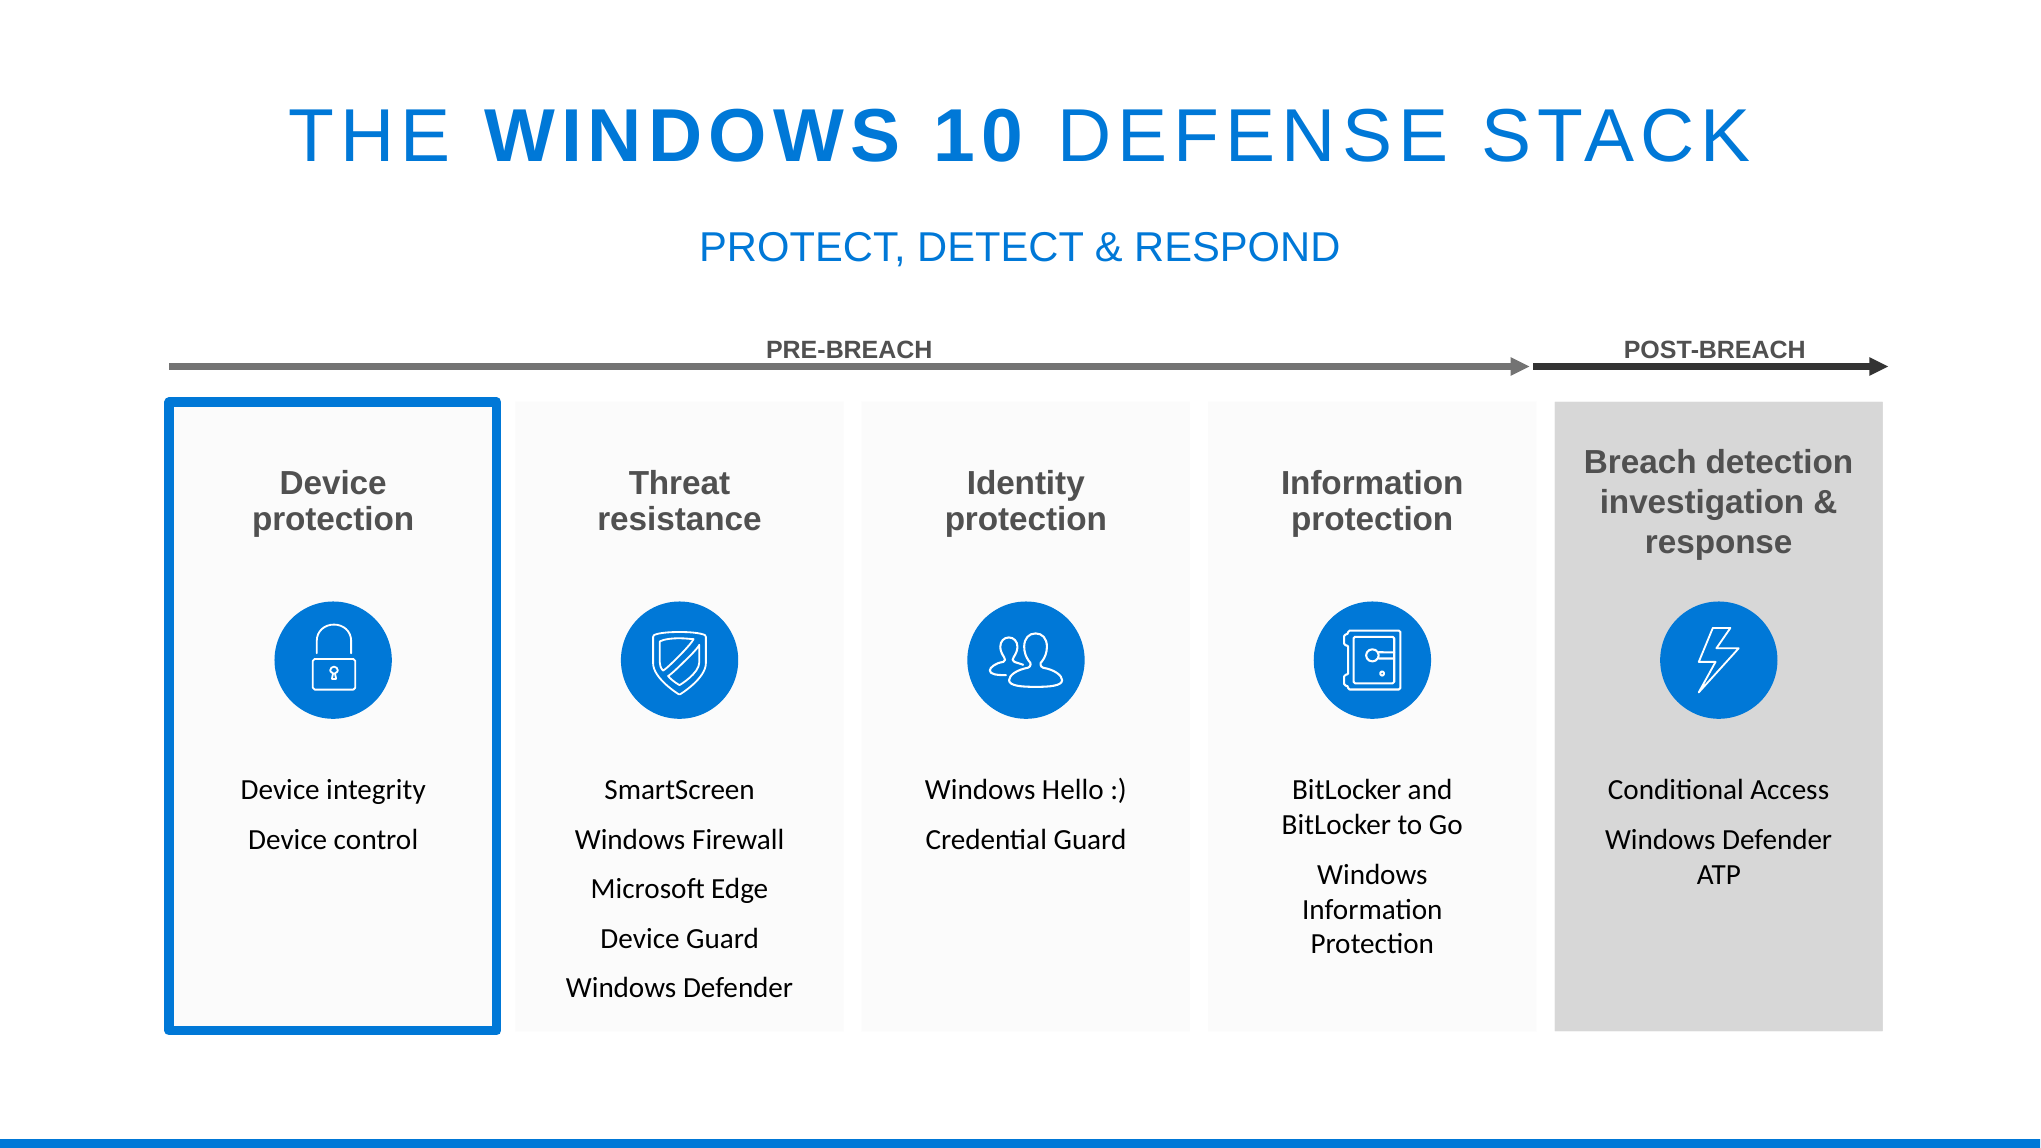

The Windows 10 Defense Stack
PROTECT, DETECT & RESPOND
PRE-BREACH
POST-BREACH

Device protection

Device Health attestation
Device Guard
Device Control
Security policies

Device protection

Device integrity
Device control

Threat resistance

SmartScreen
Windows Firewall
Microsoft Edge
Device Guard
Windows Defender

Threat resistance

SmartScreen
Windows Firewall
Microsoft Edge
Device Guard
Windows Defender

Identity protection

Windows Hello :)
Credential Guard

Identity protection

Windows Hello :)
Credential Guard

Information protection

BitLocker and BitLocker to Go
Windows Information Protection

Information protection

BitLocker and BitLocker to Go
Windows Information Protection

Breach detection investigation & response

Conditional Access
Windows Defender ATP

Breach detection investigation & response

Conditional Access
Windows Defender ATP